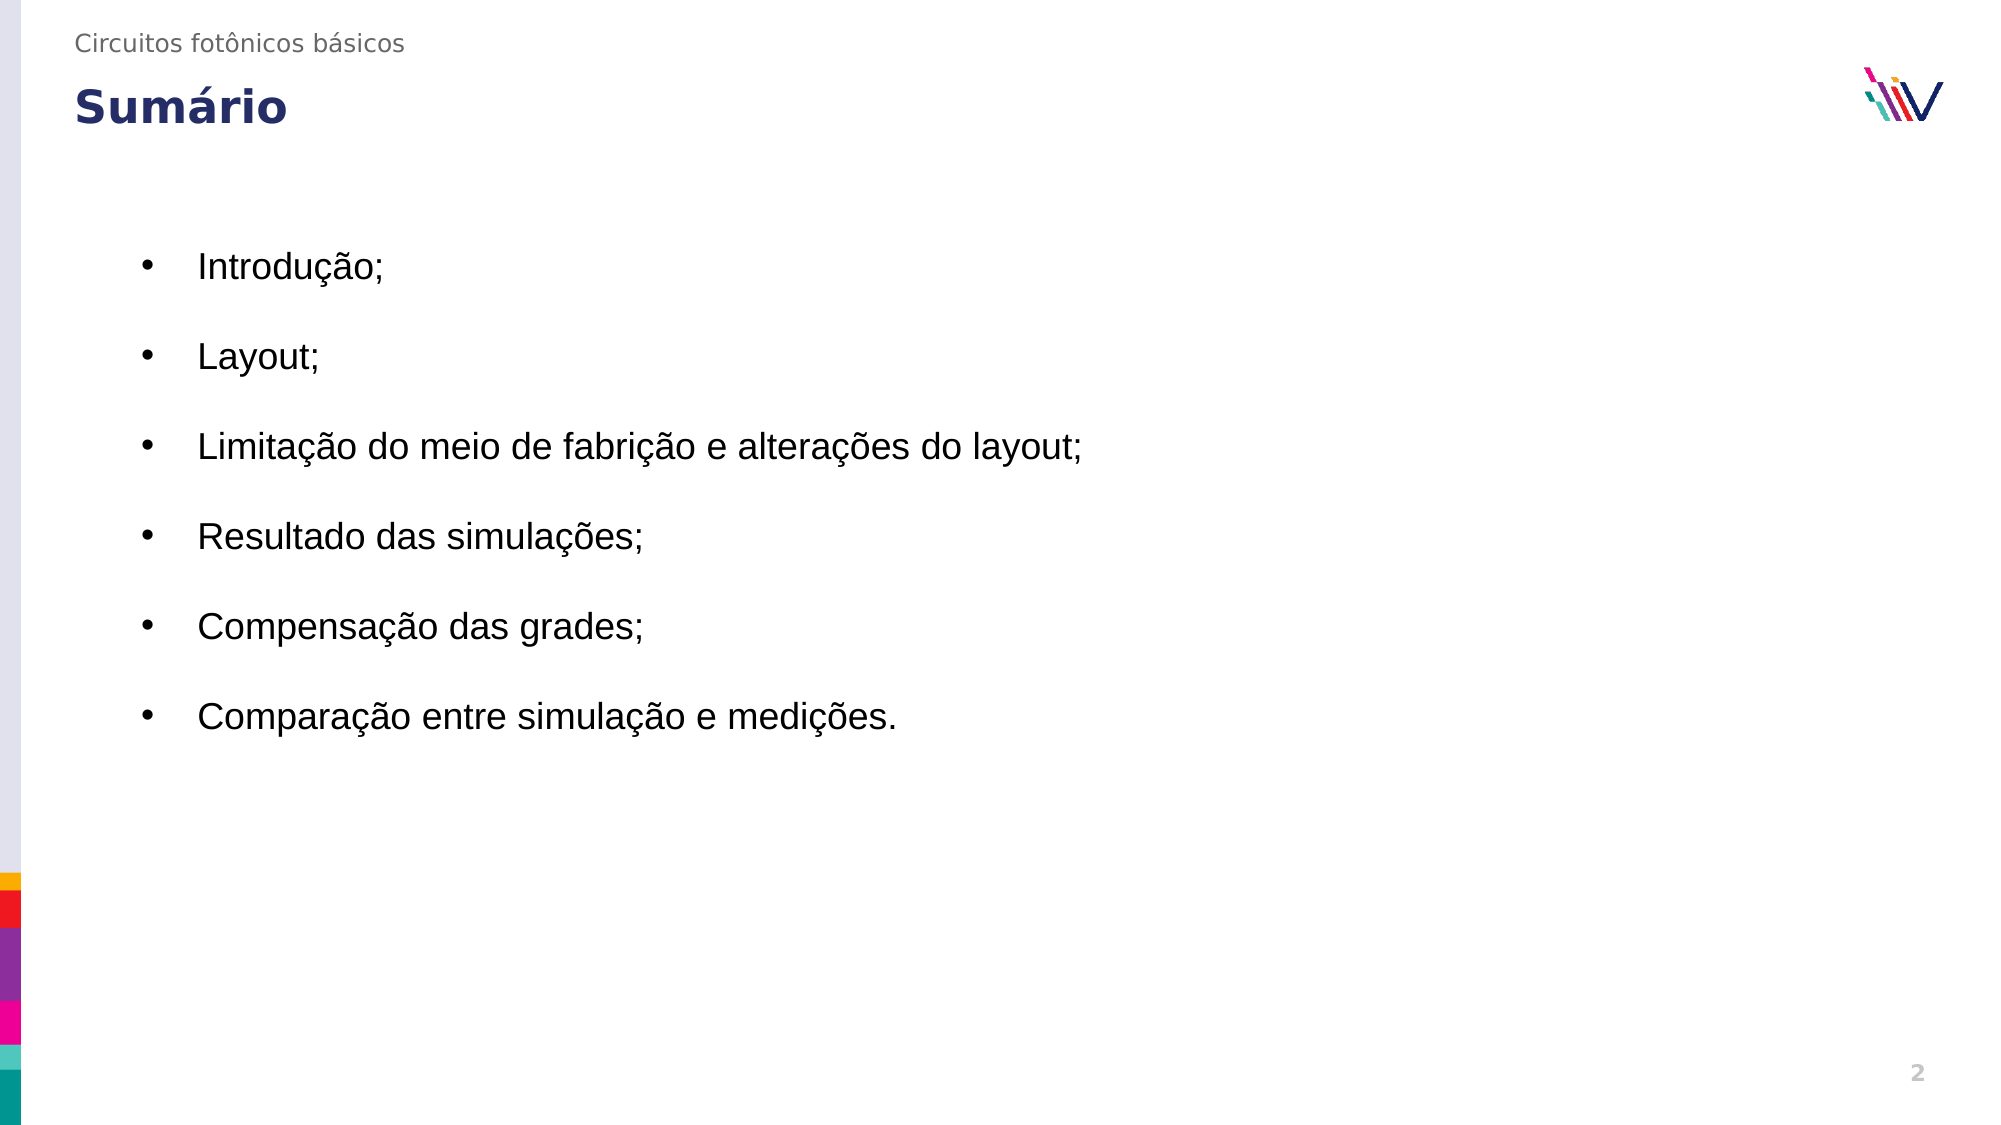

Circuitos fotônicos básicos
# Sumário
Introdução;

Layout;

Limitação do meio de fabrição e alterações do layout;

Resultado das simulações;

Compensação das grades;

Comparação entre simulação e medições.